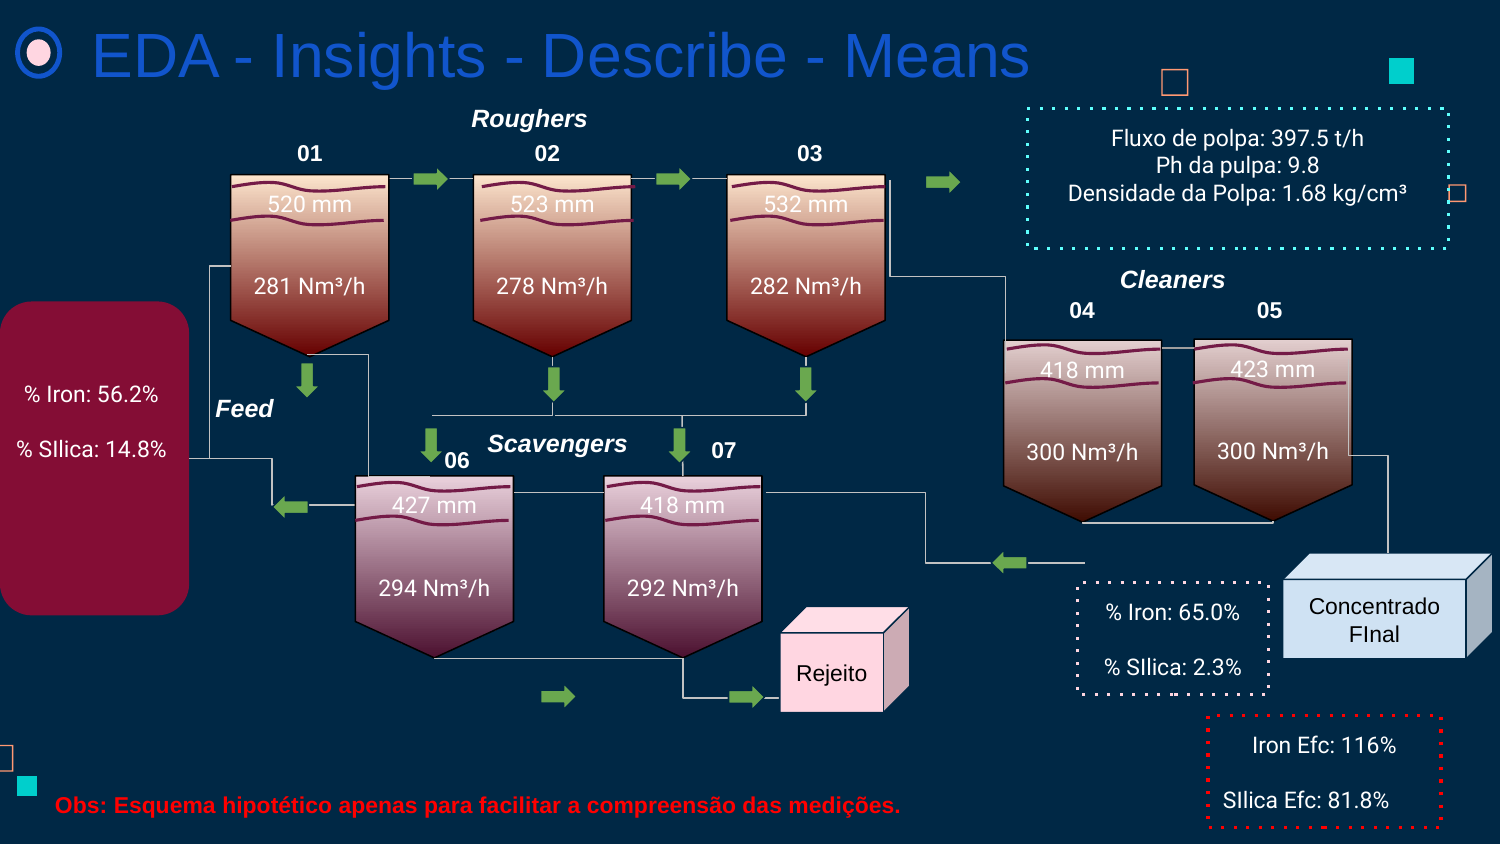

EDA - Insights - Describe - Means

Roughers
Fluxo de polpa: 397.5 t/h
Ph da pulpa: 9.8
Densidade da Polpa: 1.68 kg/cm³

01
02
03

520 mm

281 Nm³/h

523 mm

278 Nm³/h
532 mm

282 Nm³/h

Cleaners
04
05
423 mm

300 Nm³/h
418 mm

300 Nm³/h

% Iron: 56.2%

% SIlica: 14.8%

Feed

Scavengers

07
06

427 mm

294 Nm³/h
418 mm

292 Nm³/h

Concentrado FInal
% Iron: 65.0%

% SIlica: 2.3%
Rejeito

Iron Efc: 116%

SIlica Efc: 81.8%
Obs: Esquema hipotético apenas para facilitar a compreensão das medições.